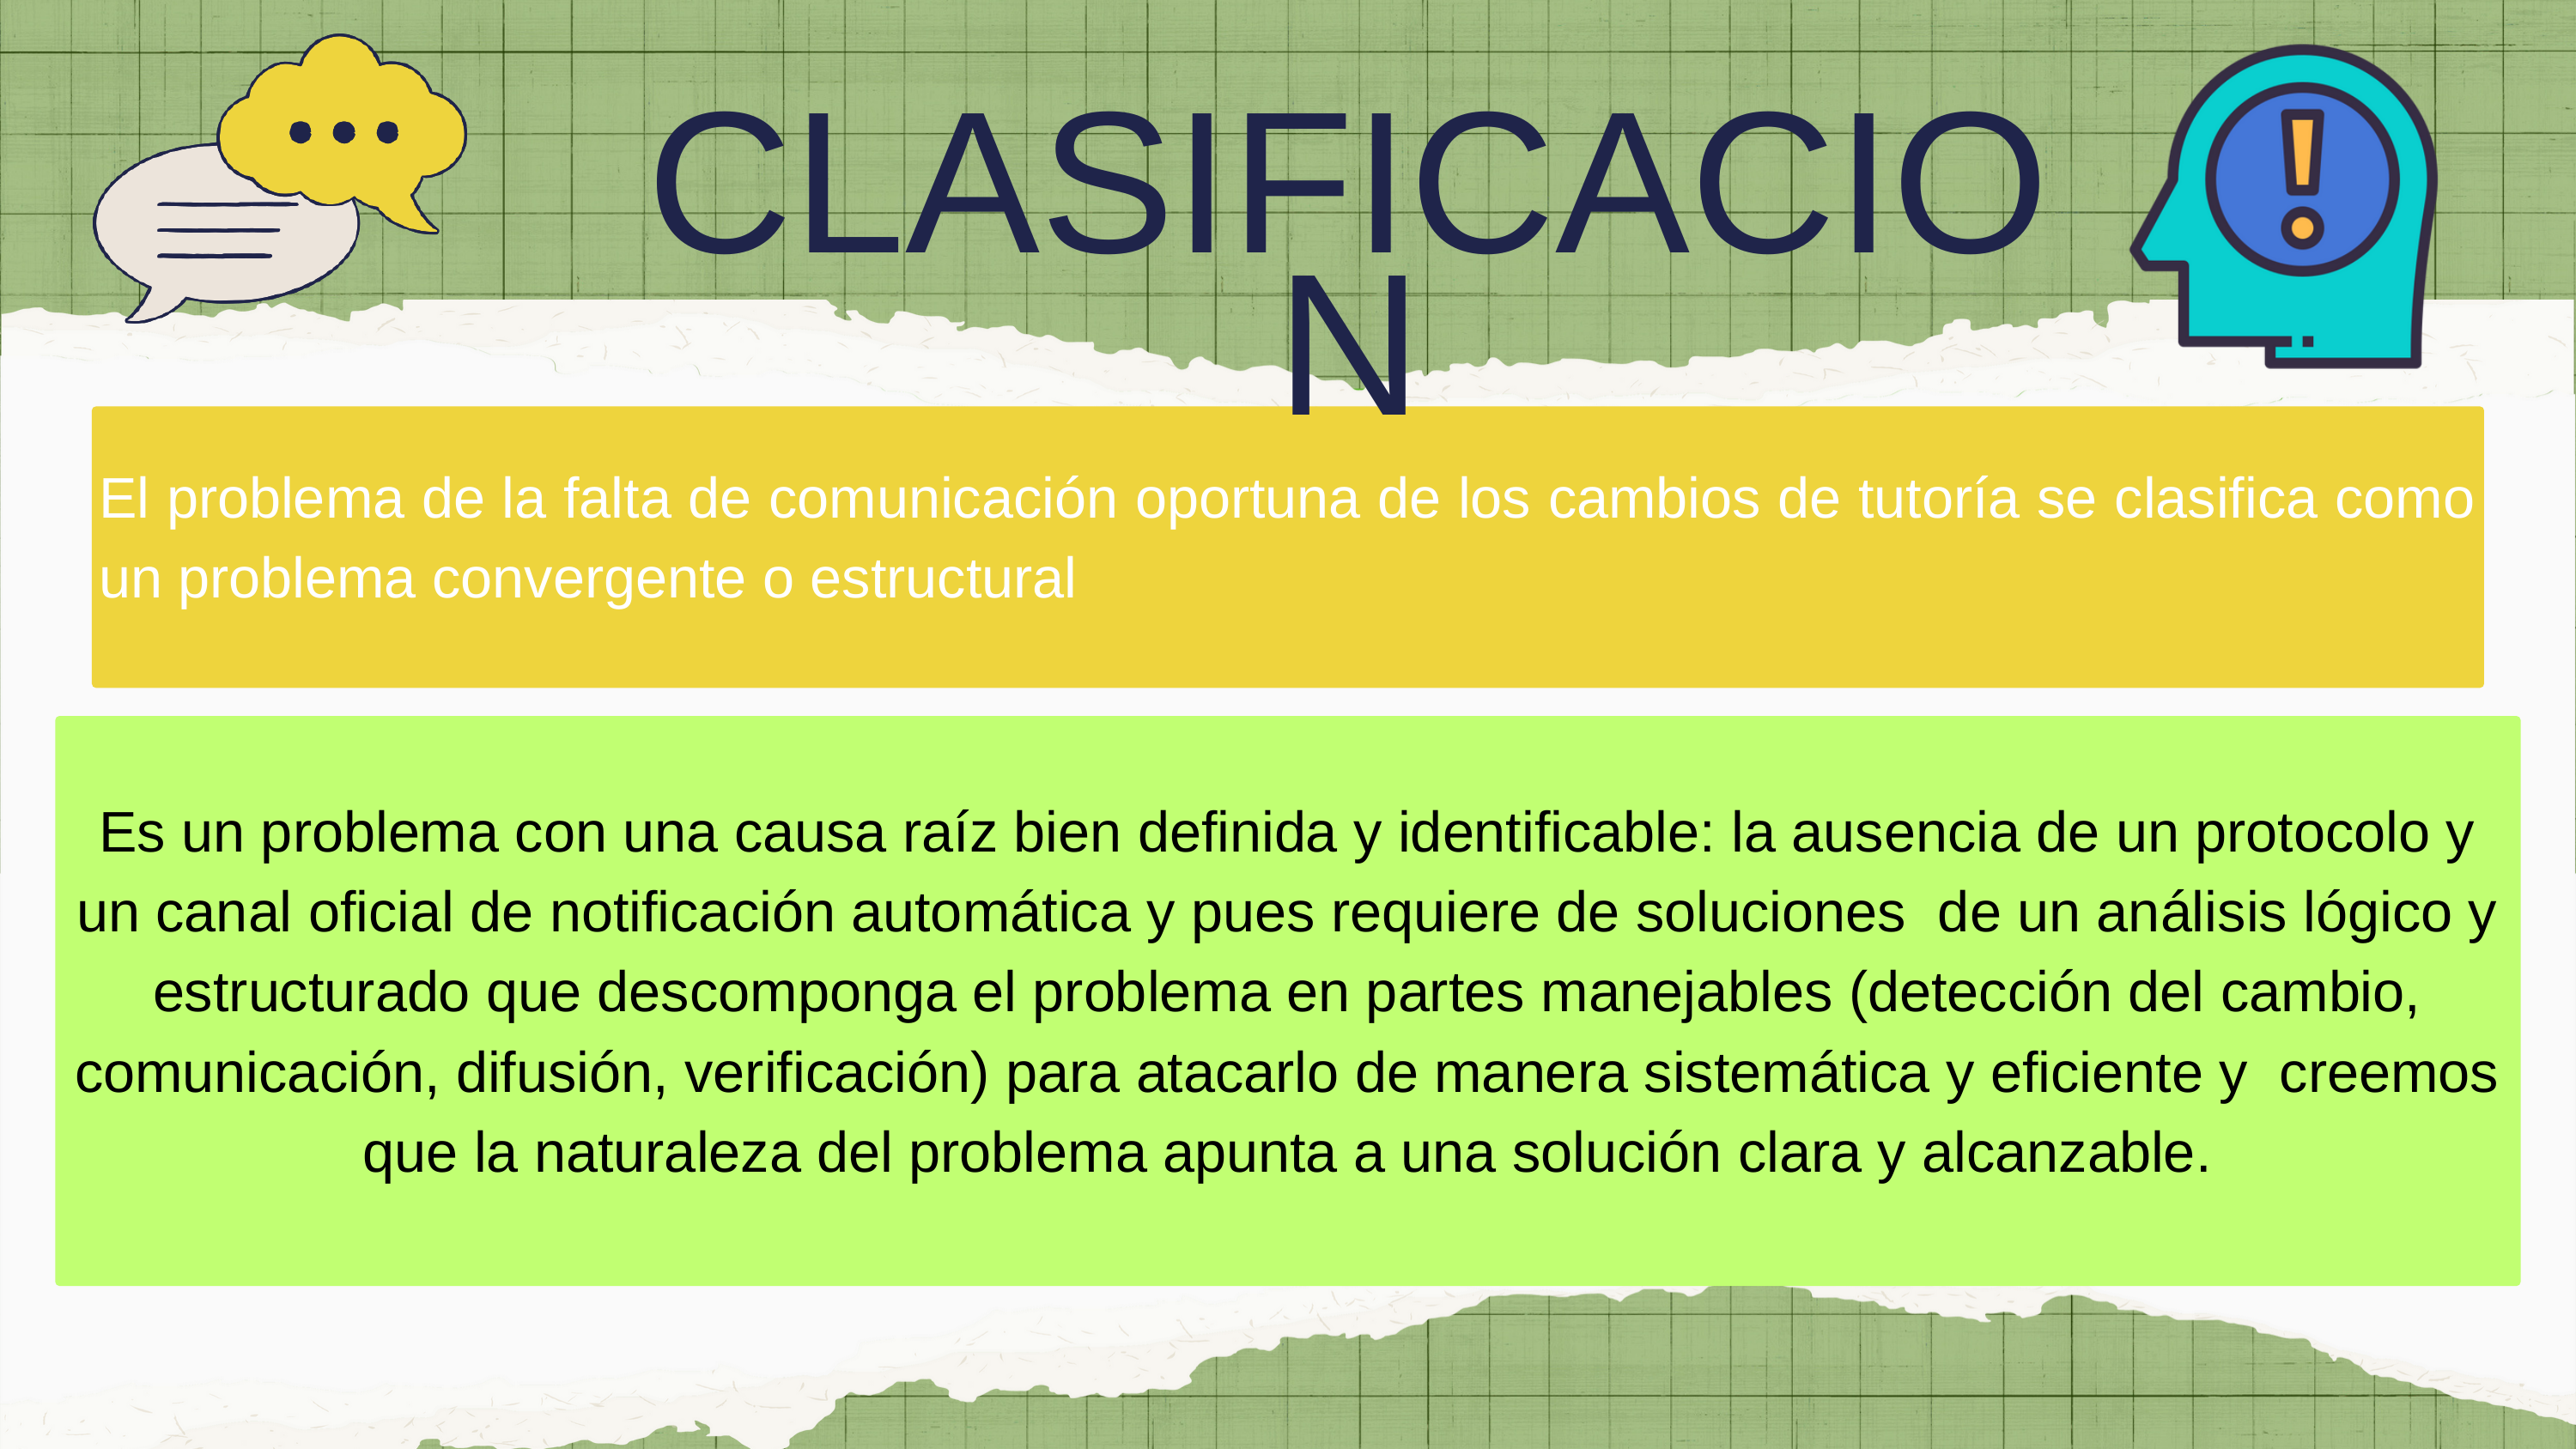

CLASIFICACION

El problema de la falta de comunicación oportuna de los cambios de tutoría se clasifica como un problema convergente o estructural

Es un problema con una causa raíz bien definida y identificable: la ausencia de un protocolo y un canal oficial de notificación automática y pues requiere de soluciones  de un análisis lógico y estructurado que descomponga el problema en partes manejables (detección del cambio, comunicación, difusión, verificación) para atacarlo de manera sistemática y eficiente y  creemos que la naturaleza del problema apunta a una solución clara y alcanzable.